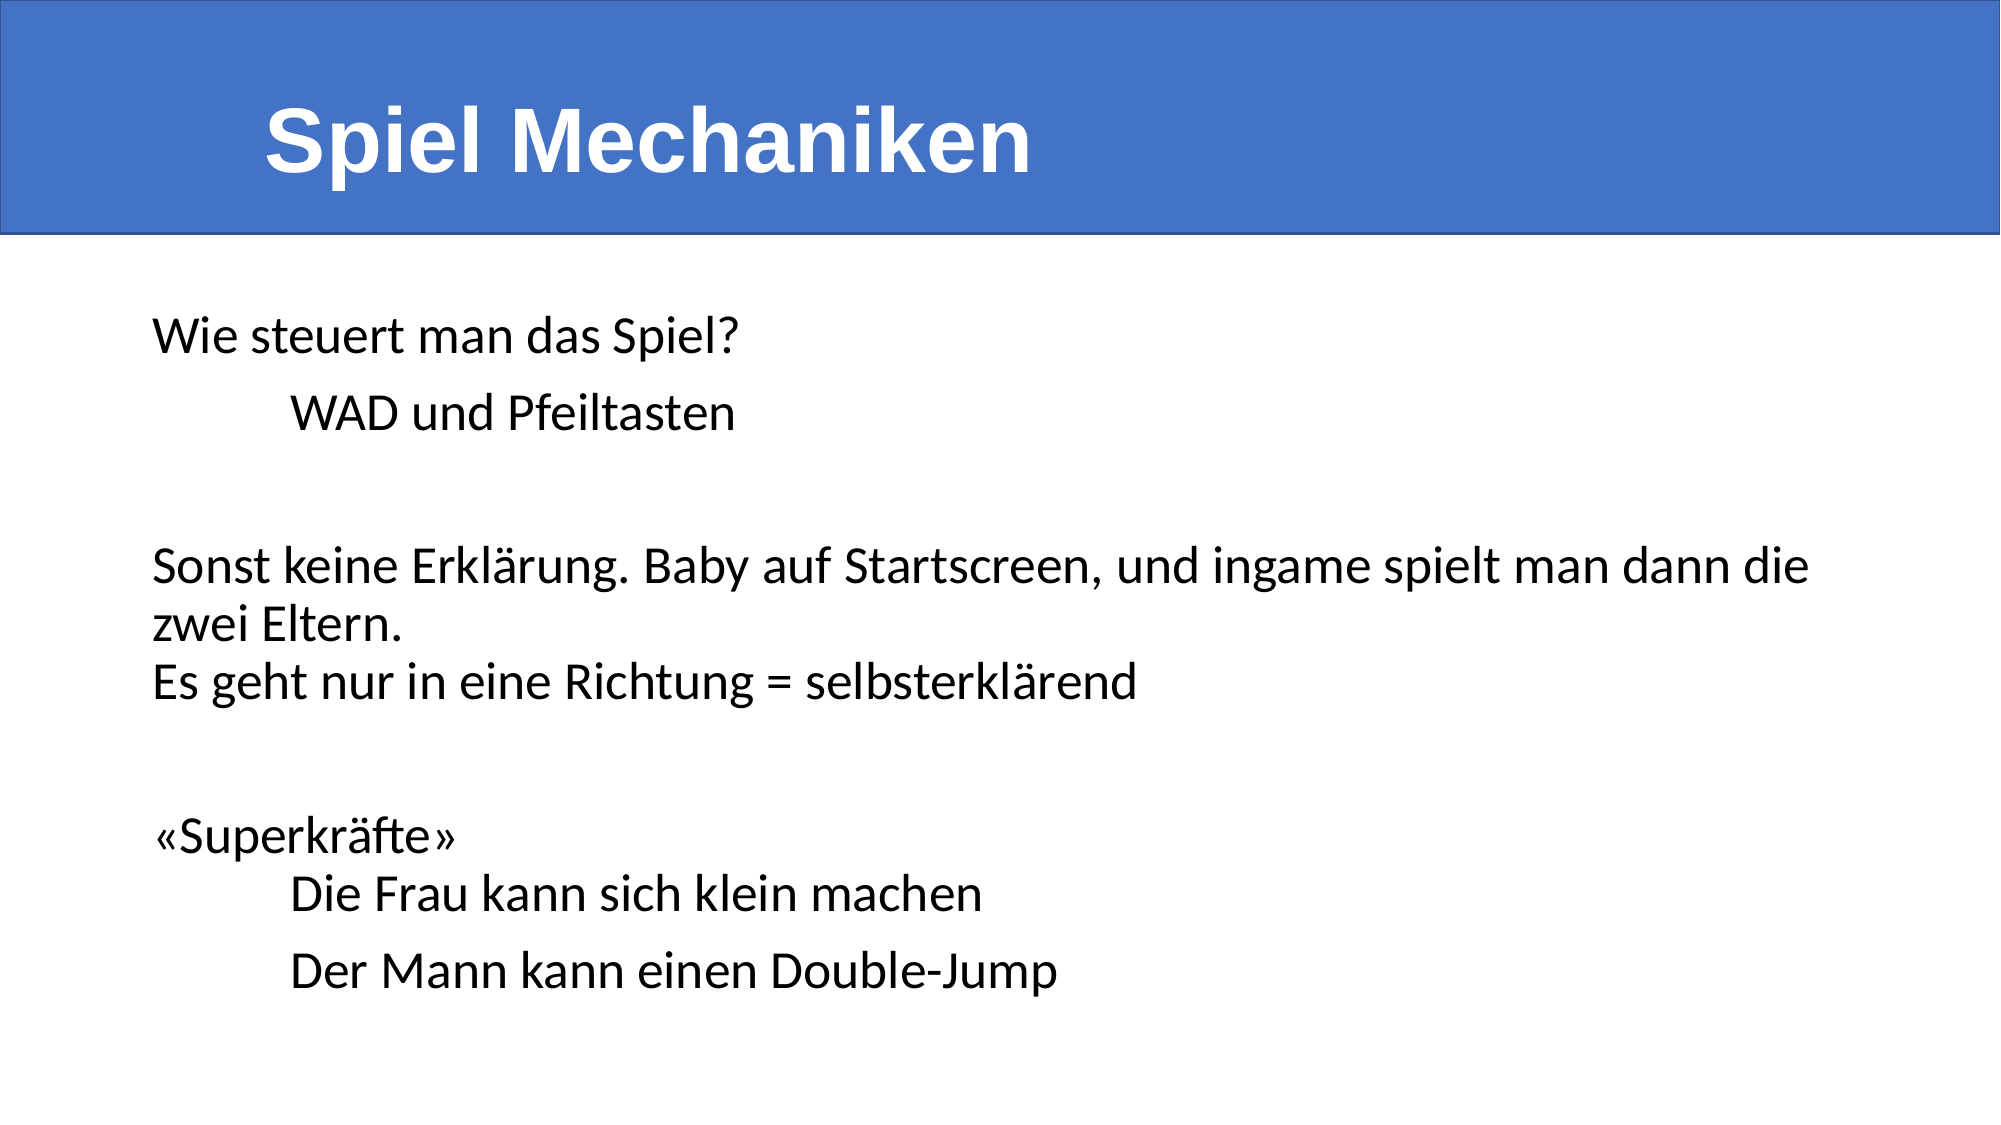

Spiel Mechaniken
Wie steuert man das Spiel?
	WAD und Pfeiltasten

Sonst keine Erklärung. Baby auf Startscreen, und ingame spielt man dann die zwei Eltern.
Es geht nur in eine Richtung = selbsterklärend

«Superkräfte»
	Die Frau kann sich klein machen
	Der Mann kann einen Double-Jump